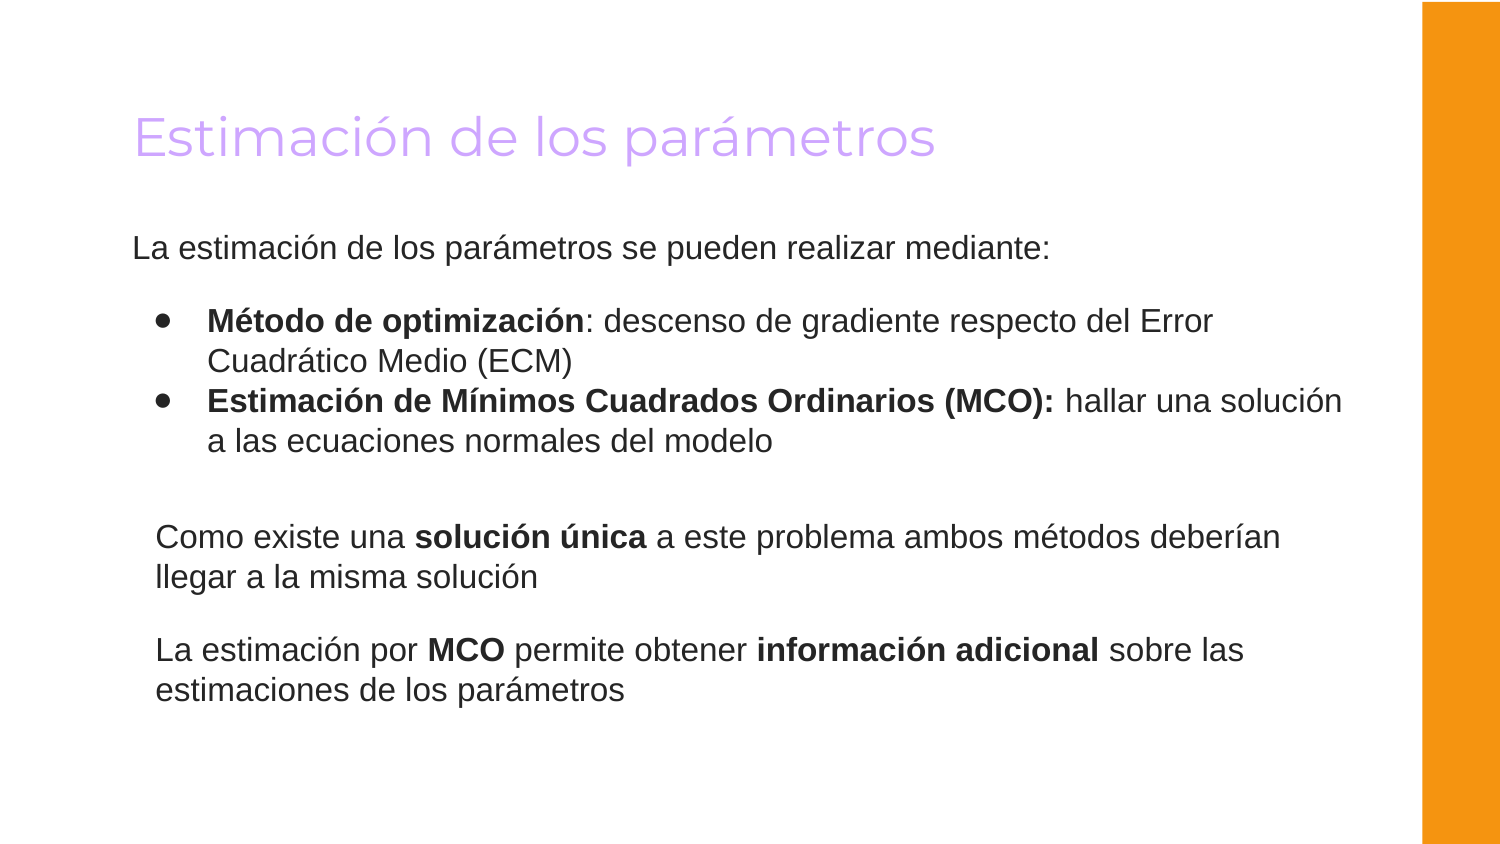

# Estimación de los parámetros
La estimación de los parámetros se pueden realizar mediante:
Método de optimización: descenso de gradiente respecto del Error Cuadrático Medio (ECM)
Estimación de Mínimos Cuadrados Ordinarios (MCO): hallar una solución a las ecuaciones normales del modelo
Como existe una solución única a este problema ambos métodos deberían llegar a la misma solución
La estimación por MCO permite obtener información adicional sobre las estimaciones de los parámetros